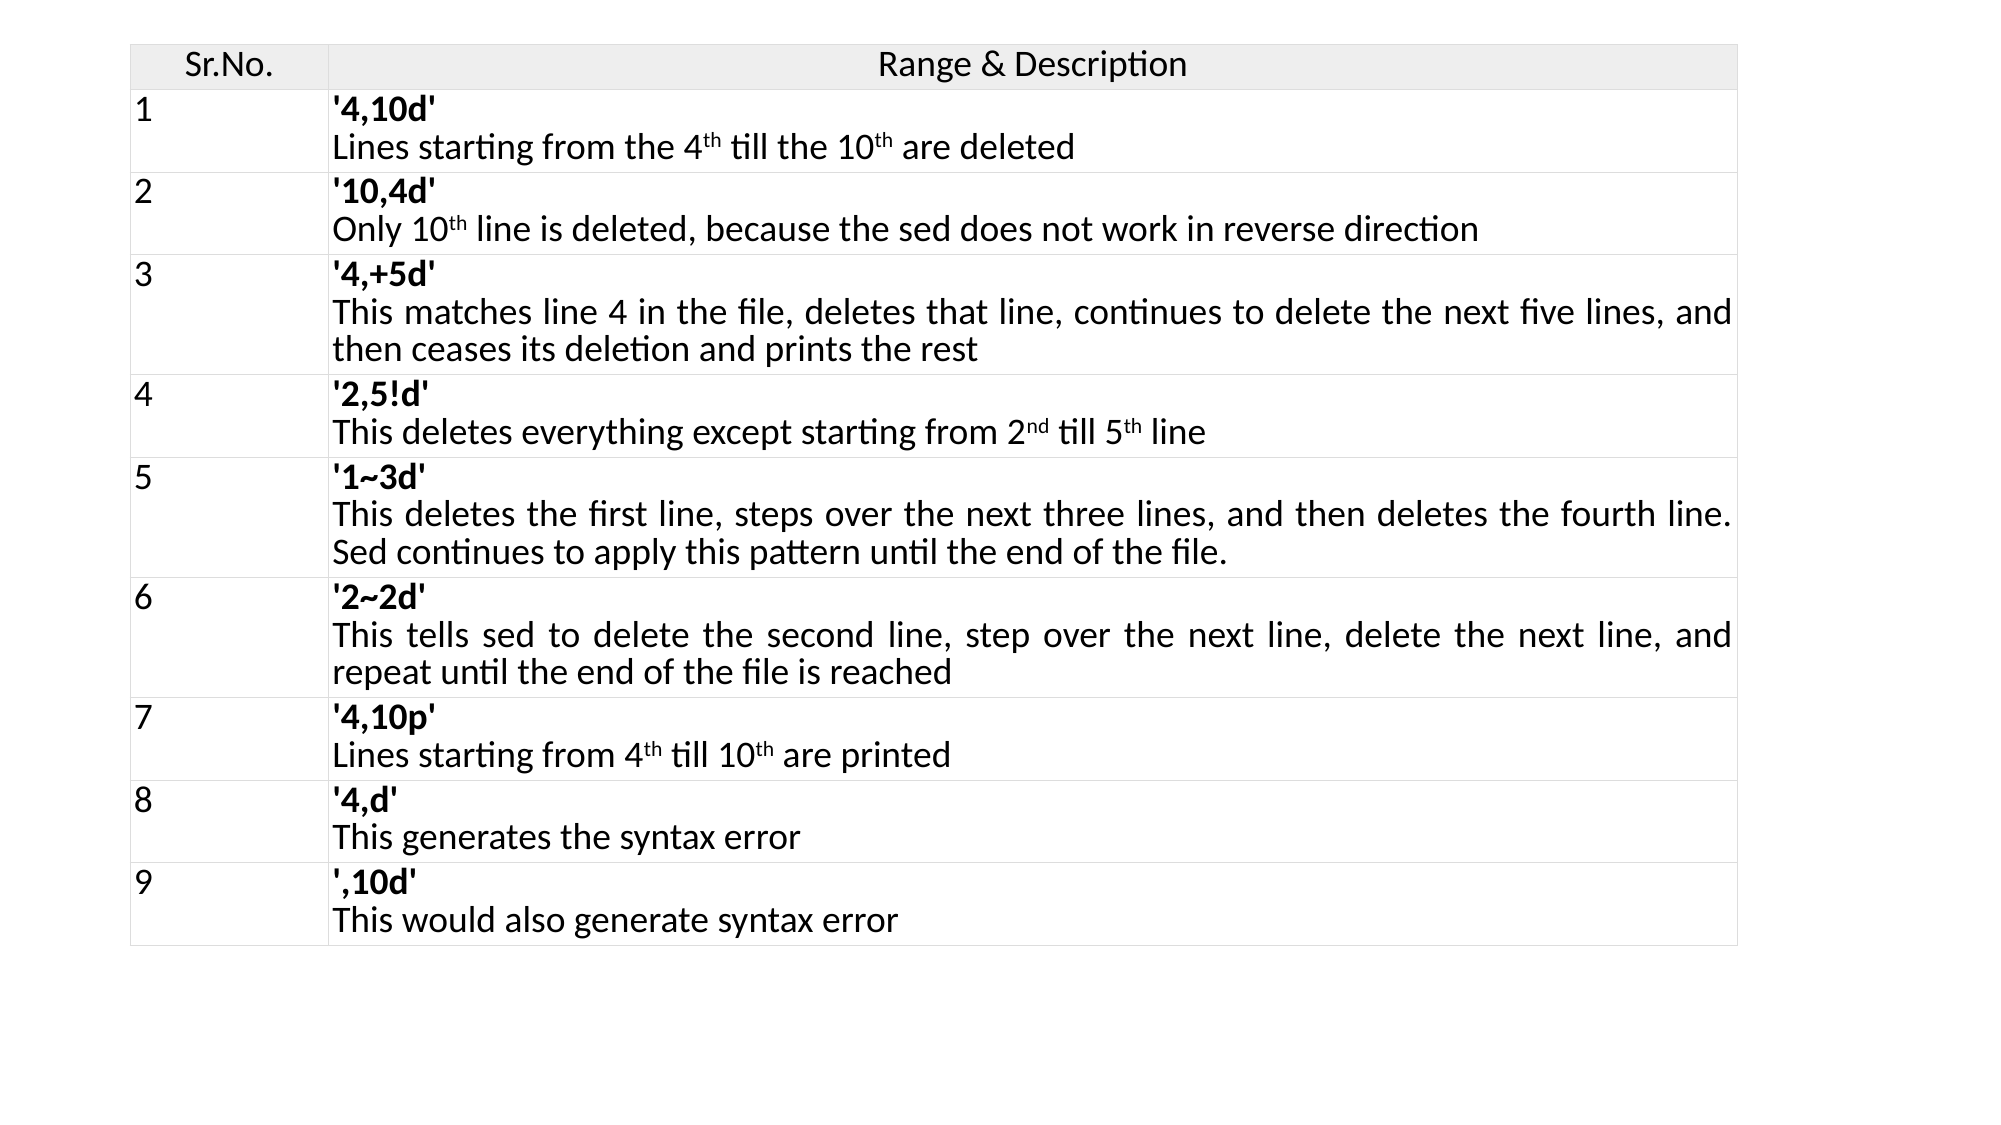

| Sr.No. | Range & Description |
| --- | --- |
| 1 | '4,10d' Lines starting from the 4th till the 10th are deleted |
| 2 | '10,4d' Only 10th line is deleted, because the sed does not work in reverse direction |
| 3 | '4,+5d' This matches line 4 in the file, deletes that line, continues to delete the next five lines, and then ceases its deletion and prints the rest |
| 4 | '2,5!d' This deletes everything except starting from 2nd till 5th line |
| 5 | '1~3d' This deletes the first line, steps over the next three lines, and then deletes the fourth line. Sed continues to apply this pattern until the end of the file. |
| 6 | '2~2d' This tells sed to delete the second line, step over the next line, delete the next line, and repeat until the end of the file is reached |
| 7 | '4,10p' Lines starting from 4th till 10th are printed |
| 8 | '4,d' This generates the syntax error |
| 9 | ',10d' This would also generate syntax error |